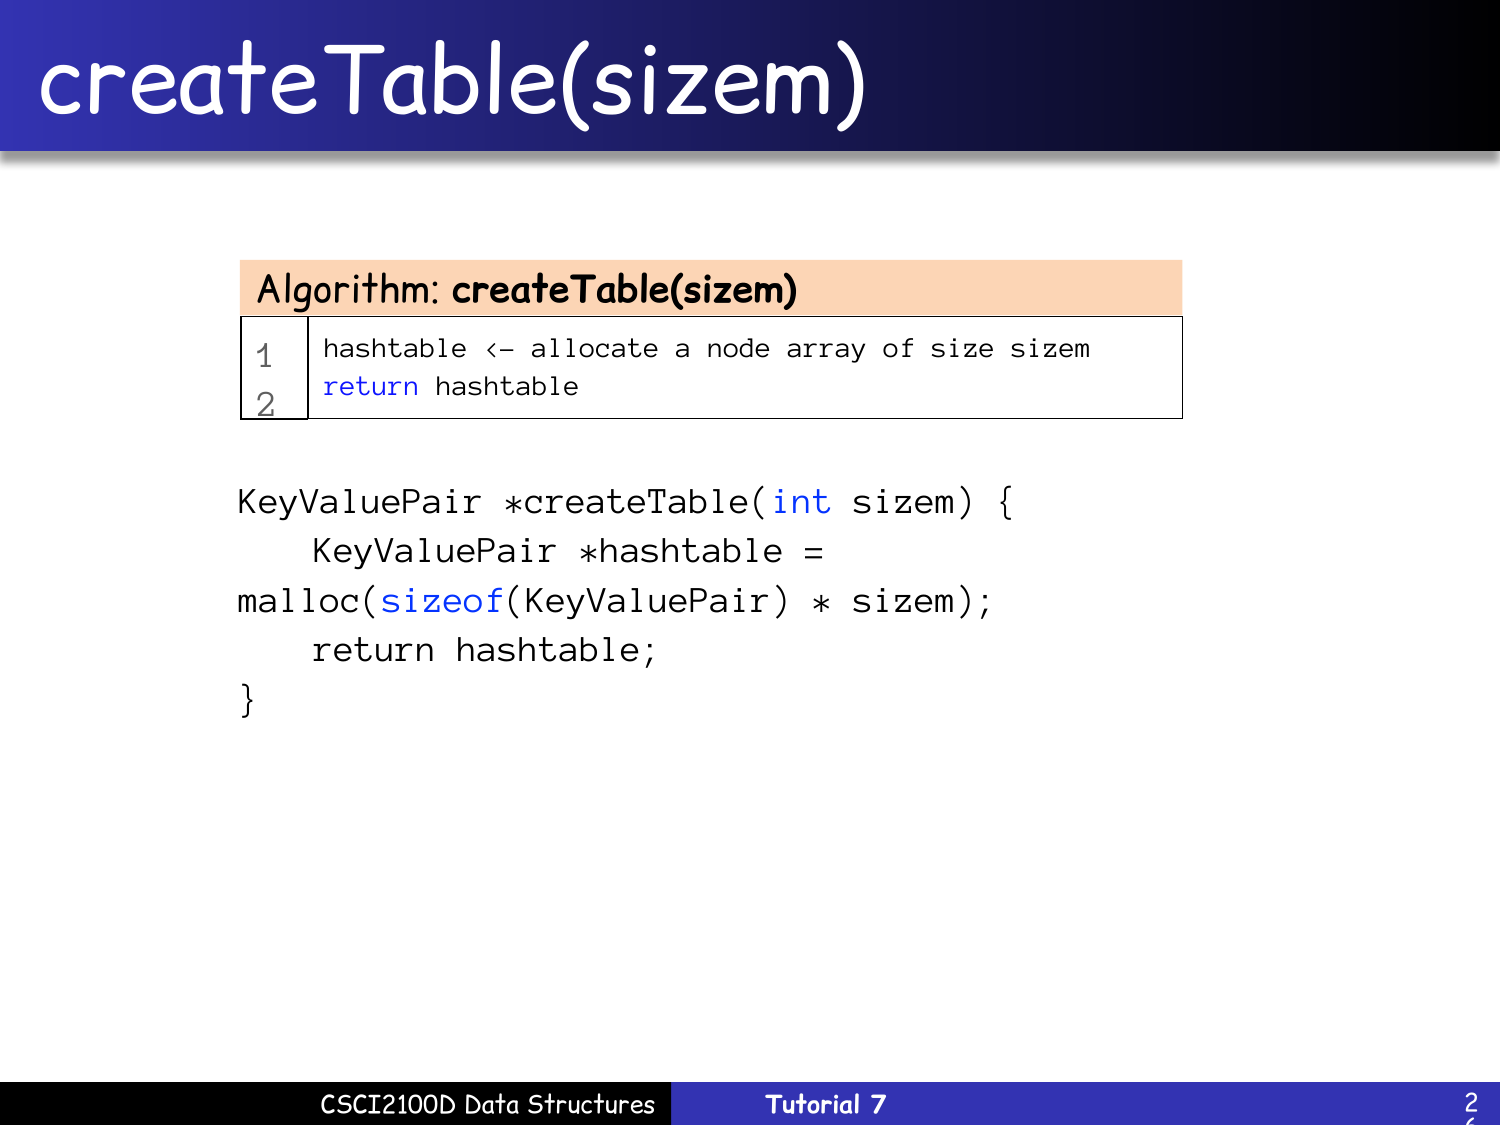

# createTable(sizem)
Algorithm: createTable(sizem)

hashtable <- allocate a node array of size sizem
return hashtable

1
2

KeyValuePair *createTable(int sizem) {
KeyValuePair *hashtable =   malloc(sizeof(KeyValuePair) * sizem);
return hashtable;
}
Tutorial 8: Hashing
26
Tutorial 7